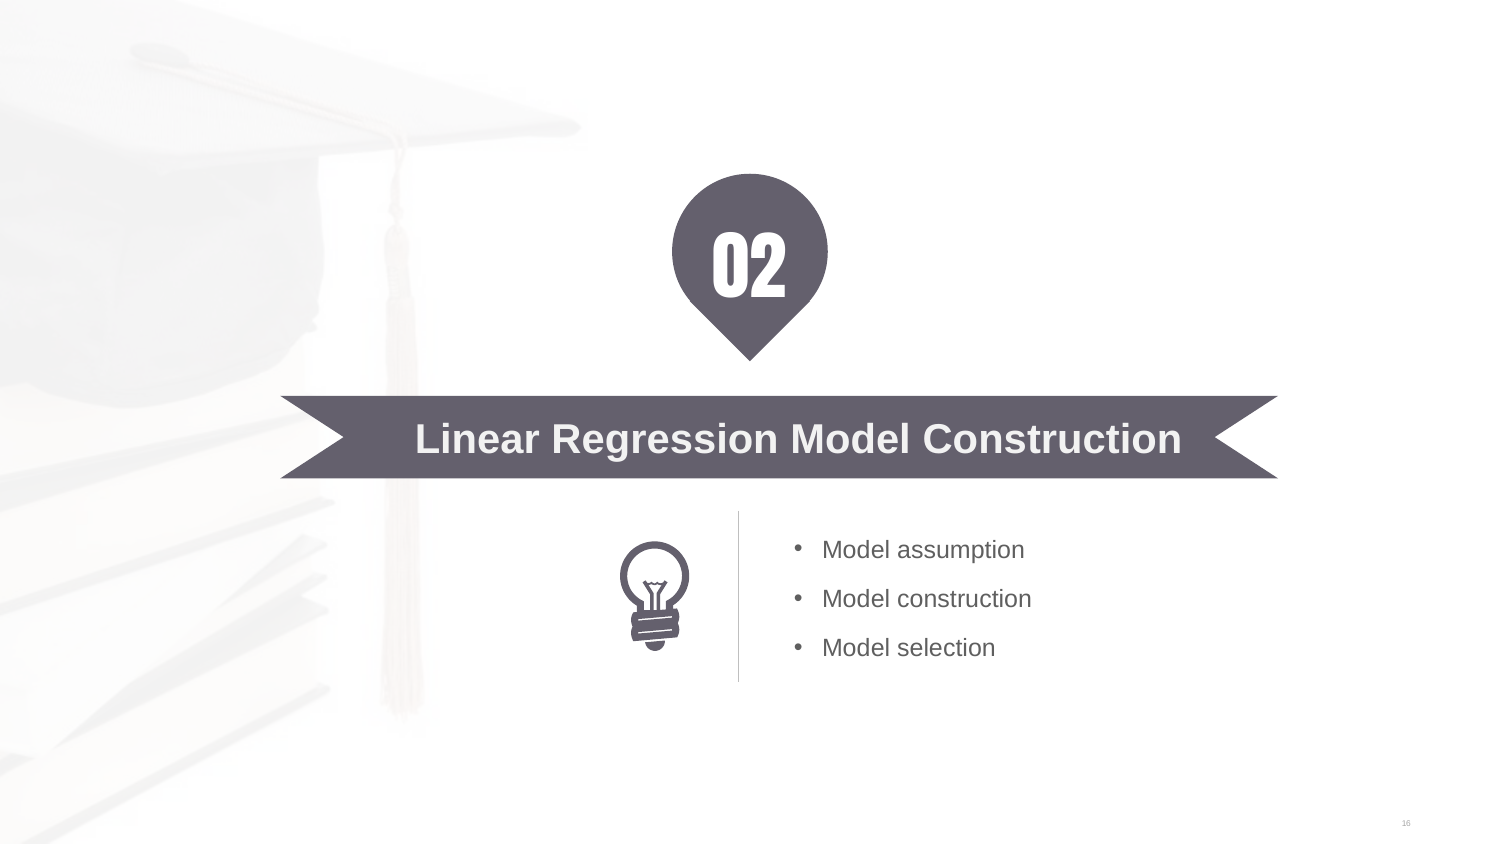

02

Linear Regression Model Construction
Model assumption

Model construction
Model selection